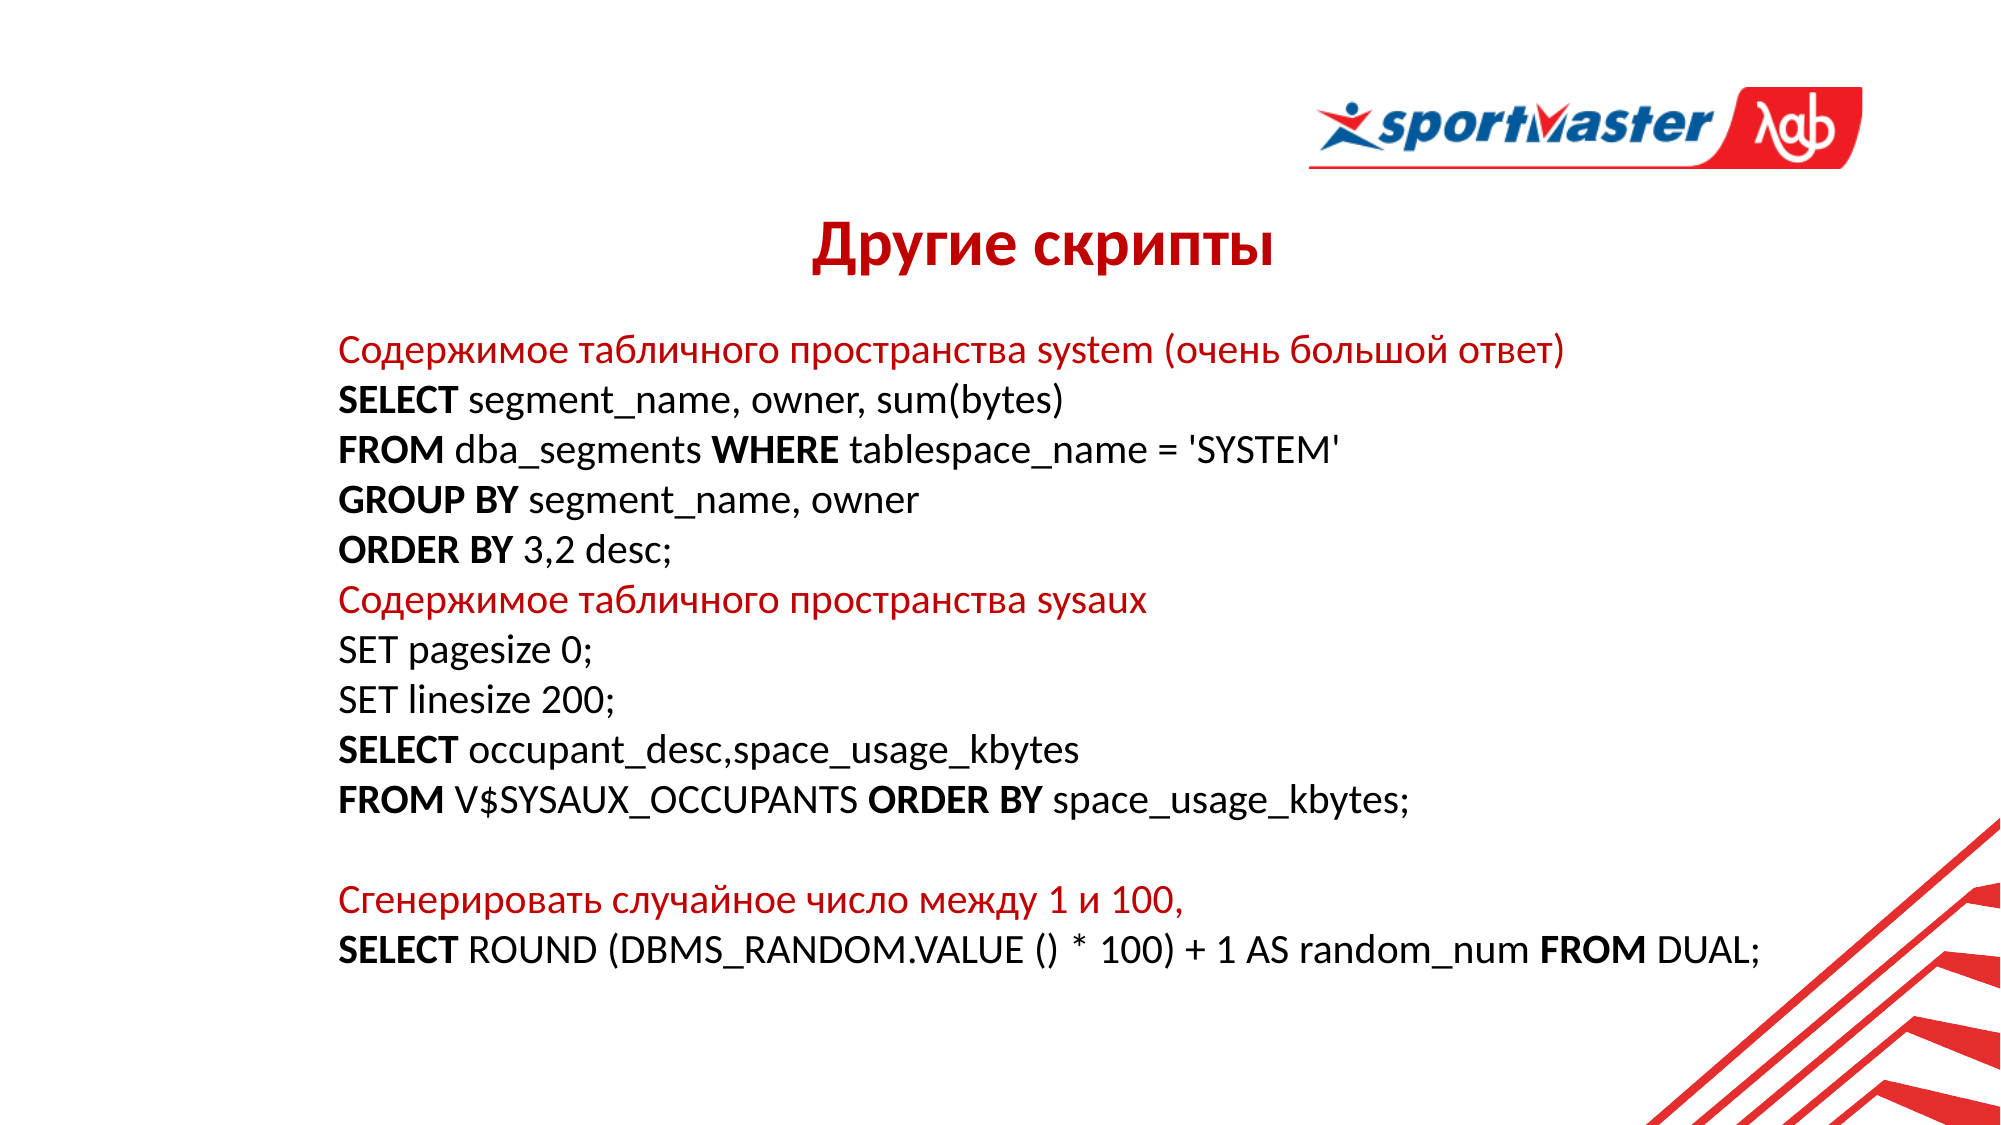

Другие скрипты
Содержимое табличного пространства system (очень большой ответ)
SELECT segment_name, owner, sum(bytes)
FROM dba_segments WHERE tablespace_name = 'SYSTEM'
GROUP BY segment_name, owner
ORDER BY 3,2 desc;
Содержимое табличного пространства sysaux
SET pagesize 0;
SET linesize 200;
SELECT occupant_desc,space_usage_kbytes
FROM V$SYSAUX_OCCUPANTS ORDER BY space_usage_kbytes;

Сгенерировать случайное число между 1 и 100,
SELECT ROUND (DBMS_RANDOM.VALUE () * 100) + 1 AS random_num FROM DUAL;